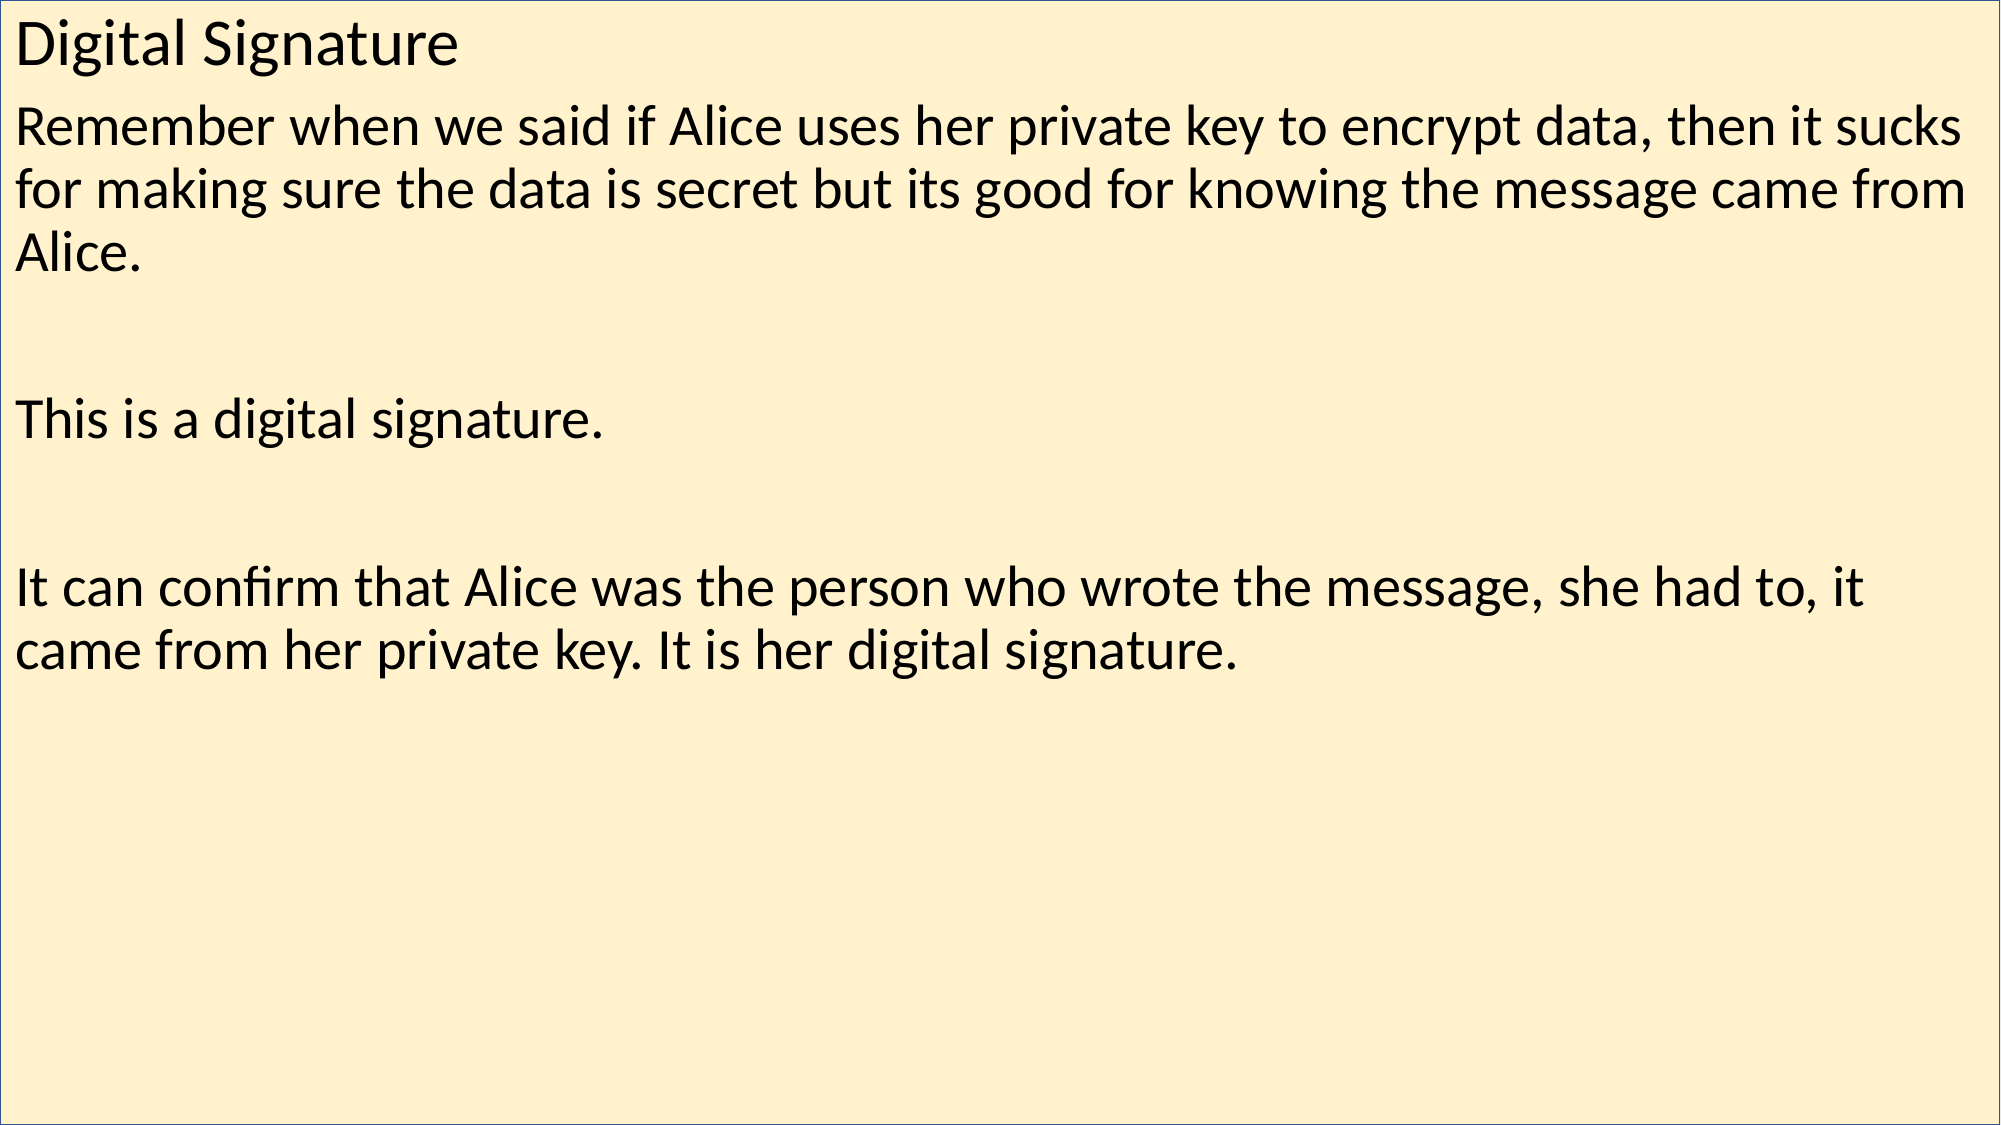

# Digital Signature
Remember when we said if Alice uses her private key to encrypt data, then it sucks for making sure the data is secret but its good for knowing the message came from Alice.

This is a digital signature.

It can confirm that Alice was the person who wrote the message, she had to, it came from her private key. It is her digital signature.